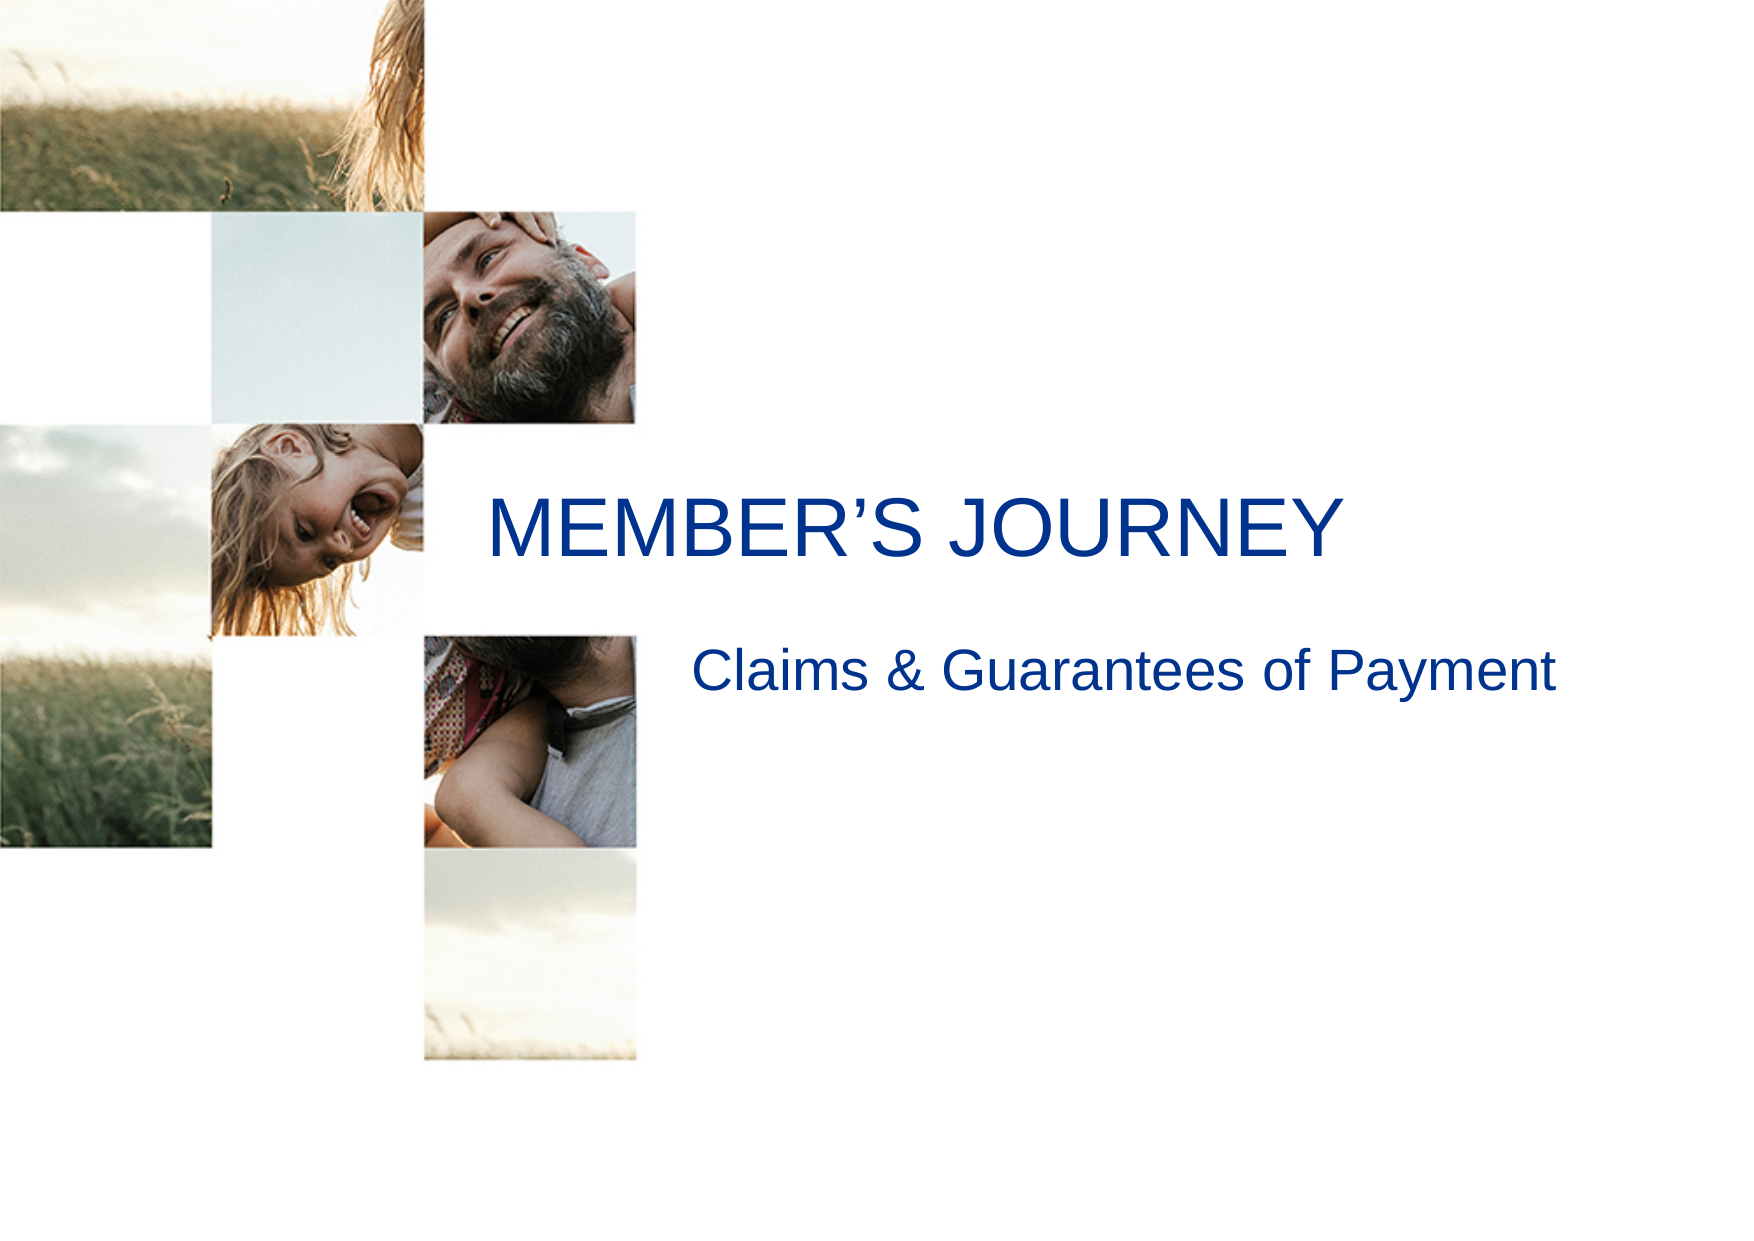

# Member’S Journey
Claims & Guarantees of Payment